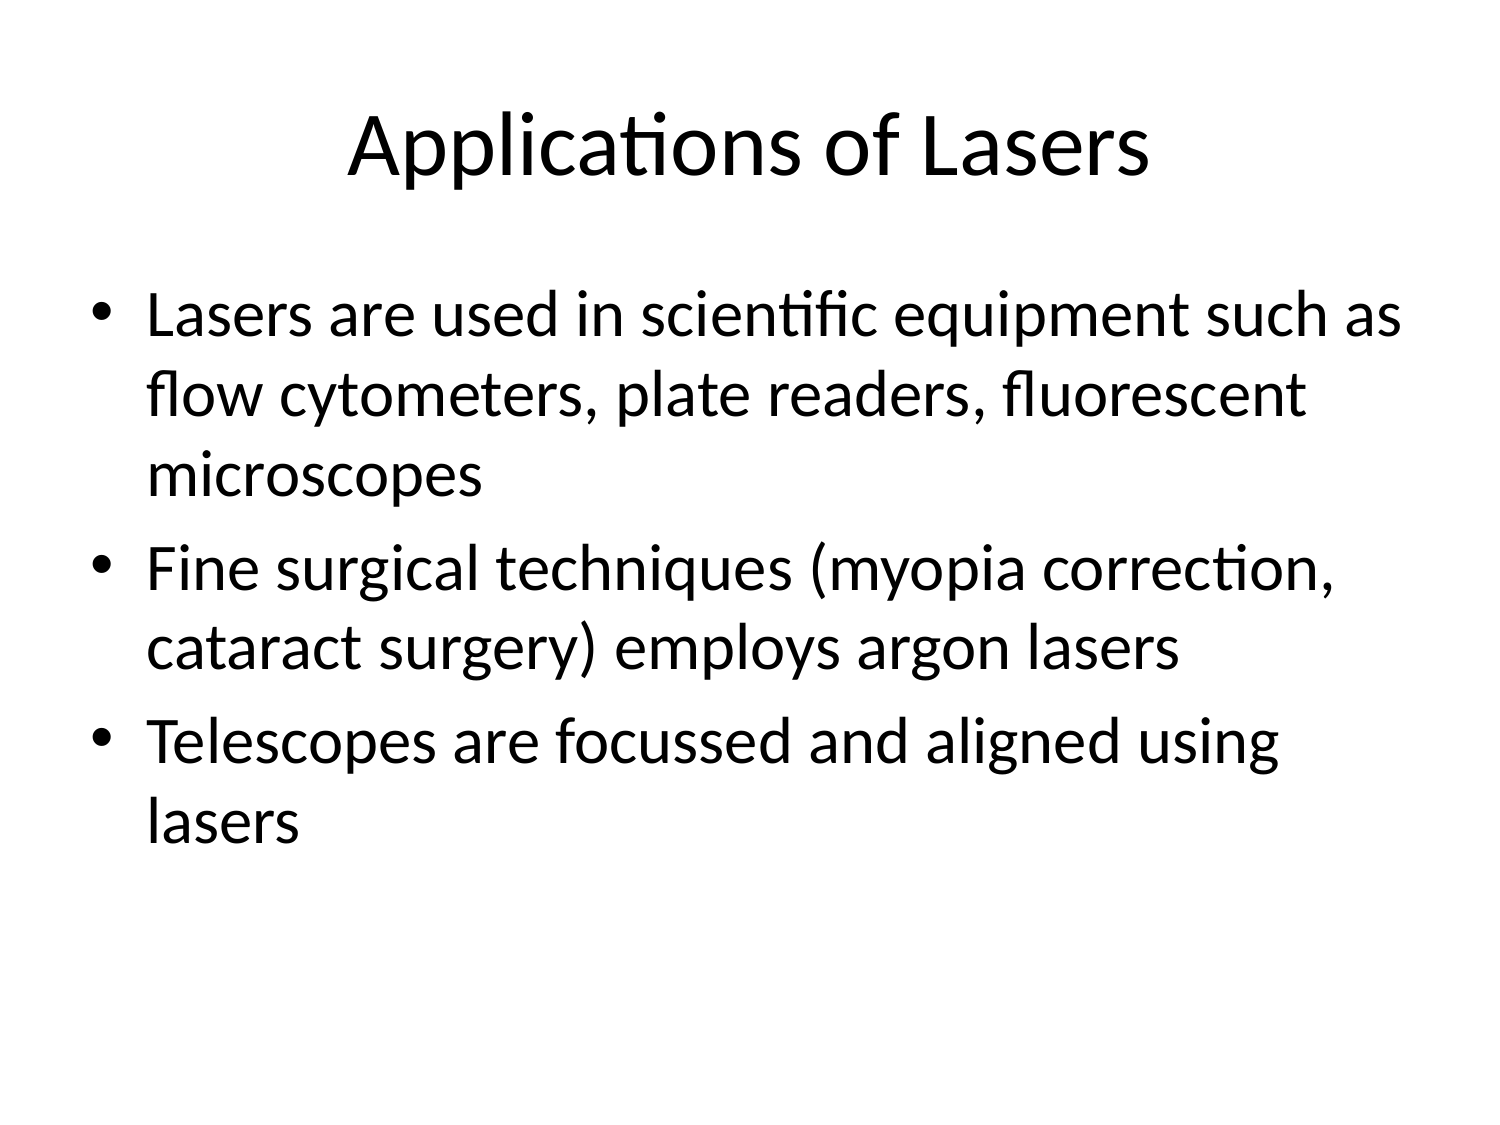

# Applications of Lasers
Lasers are used in scientific equipment such as flow cytometers, plate readers, fluorescent microscopes
Fine surgical techniques (myopia correction, cataract surgery) employs argon lasers
Telescopes are focussed and aligned using lasers